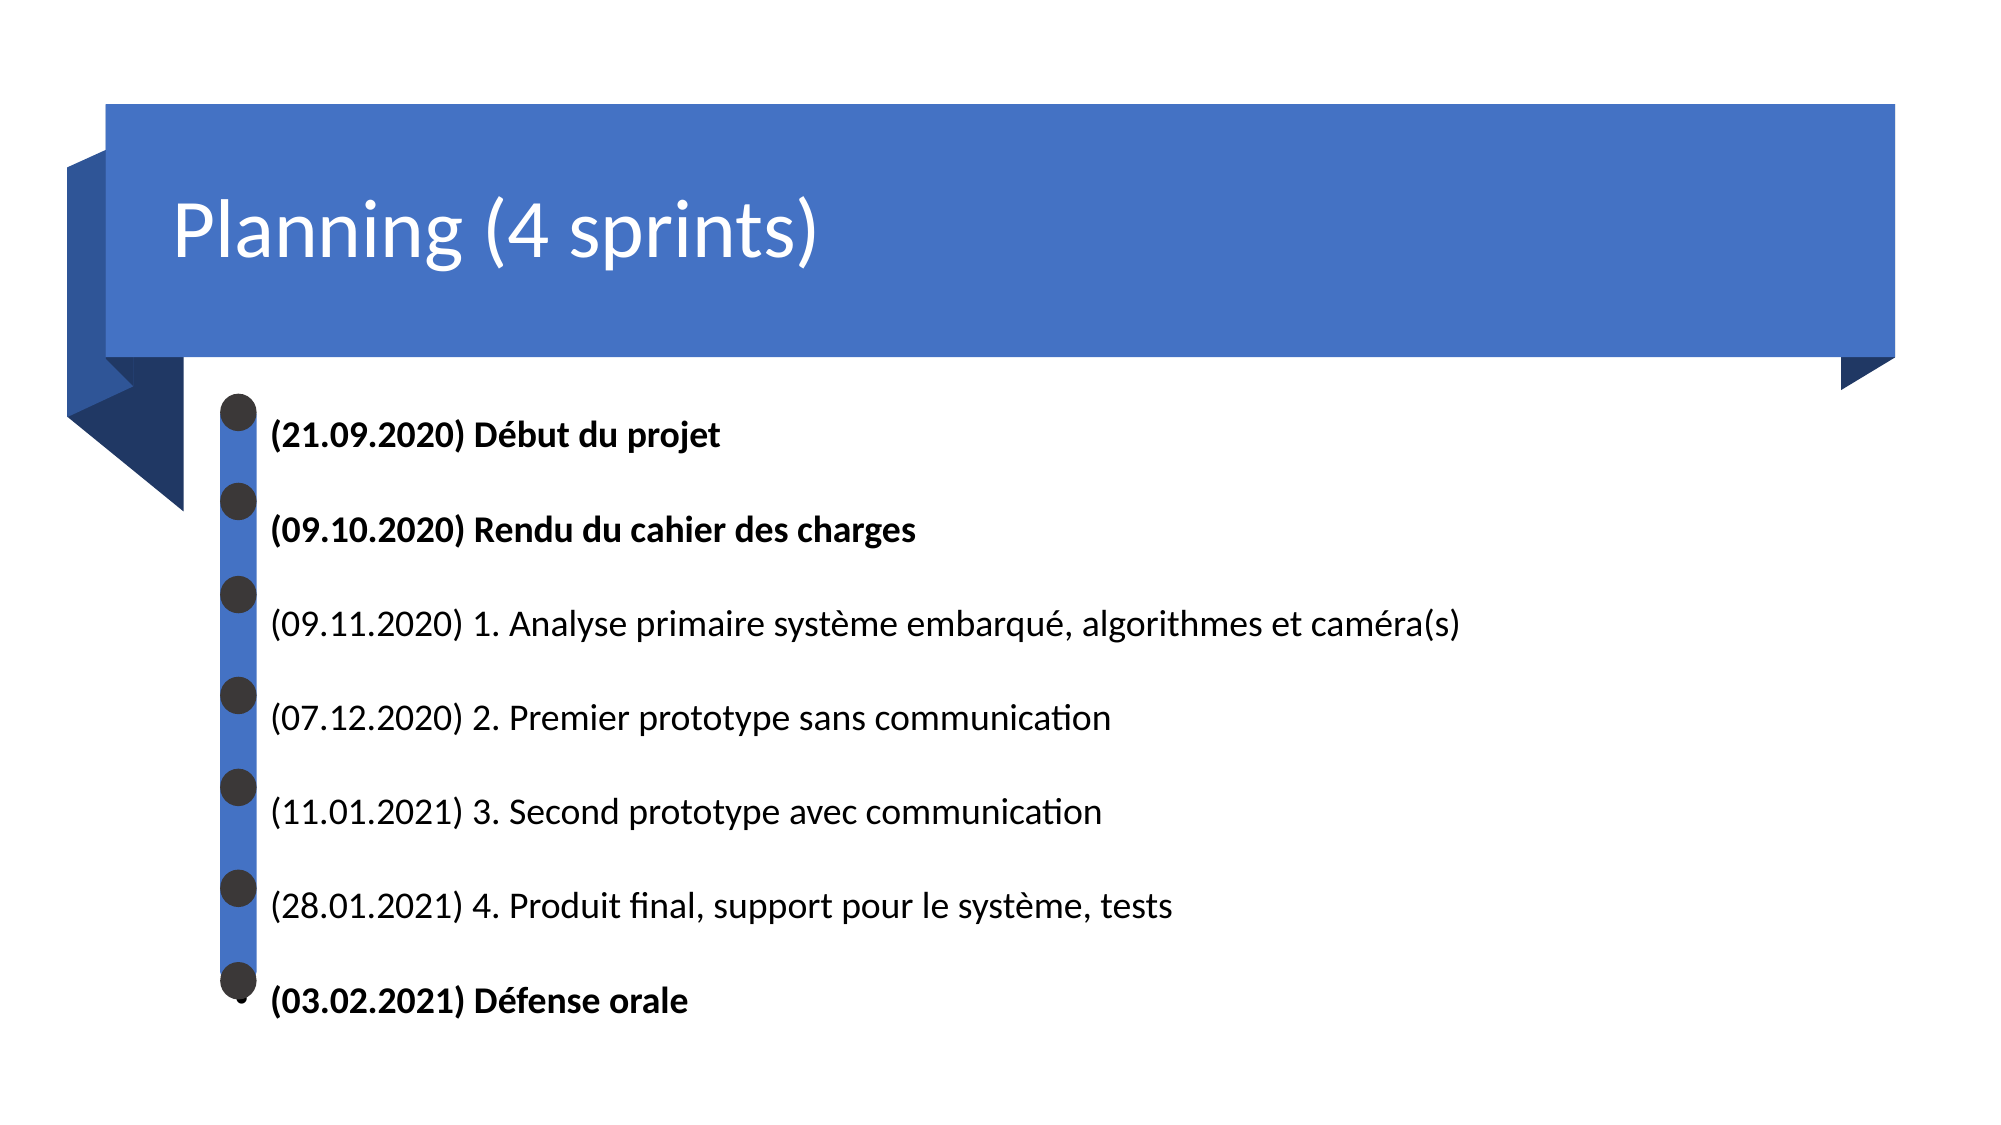

# Planning (4 sprints)

(21.09.2020) Début du projet
(09.10.2020) Rendu du cahier des charges
(09.11.2020) 1. Analyse primaire système embarqué, algorithmes et caméra(s)
(07.12.2020) 2. Premier prototype sans communication
(11.01.2021) 3. Second prototype avec communication
(28.01.2021) 4. Produit final, support pour le système, tests
(03.02.2021) Défense orale